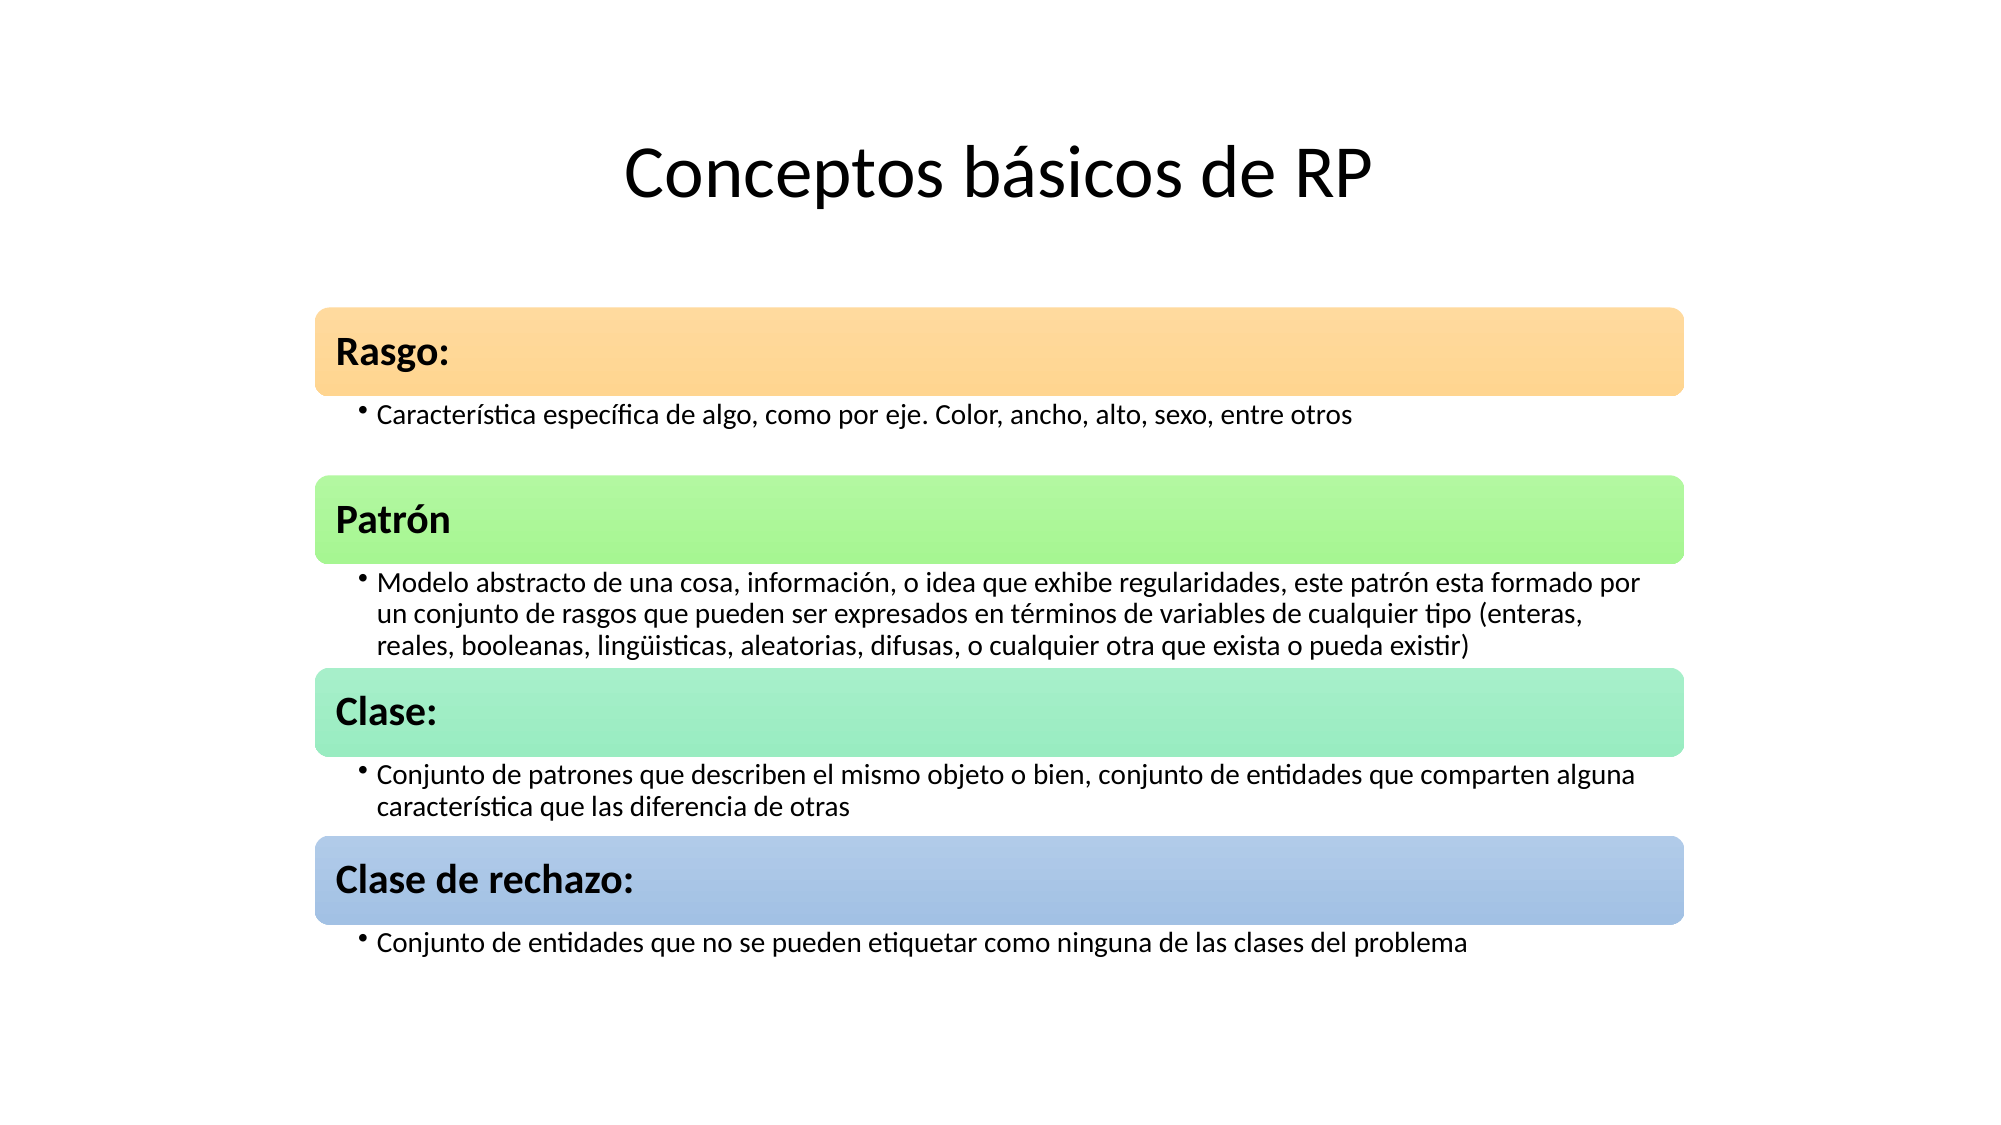

Conceptos básicos de RP
Rasgo:
Característica específica de algo, como por eje. Color, ancho, alto, sexo, entre otros
Patrón
Modelo abstracto de una cosa, información, o idea que exhibe regularidades, este patrón esta formado por un conjunto de rasgos que pueden ser expresados en términos de variables de cualquier tipo (enteras, reales, booleanas, lingüisticas, aleatorias, difusas, o cualquier otra que exista o pueda existir)
Clase:
Conjunto de patrones que describen el mismo objeto o bien, conjunto de entidades que comparten alguna característica que las diferencia de otras
Clase de rechazo:
Conjunto de entidades que no se pueden etiquetar como ninguna de las clases del problema